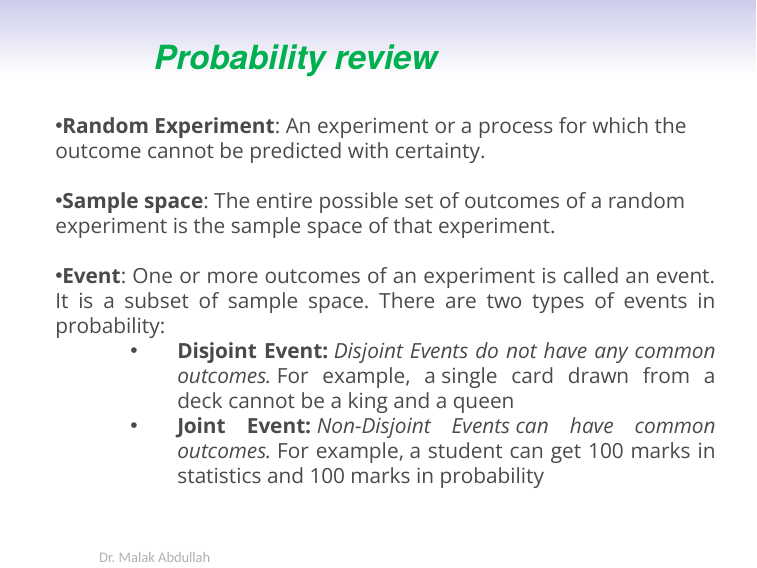

# Probability review
Random Experiment: An experiment or a process for which the outcome cannot be predicted with certainty.

Sample space: The entire possible set of outcomes of a random experiment is the sample space of that experiment.

Event: One or more outcomes of an experiment is called an event. It is a subset of sample space. There are two types of events in probability:
Disjoint Event: Disjoint Events do not have any common outcomes. For example, a single card drawn from a deck cannot be a king and a queen
Joint Event: Non-Disjoint Events can have common outcomes. For example, a student can get 100 marks in statistics and 100 marks in probability

Dr. Malak Abdullah